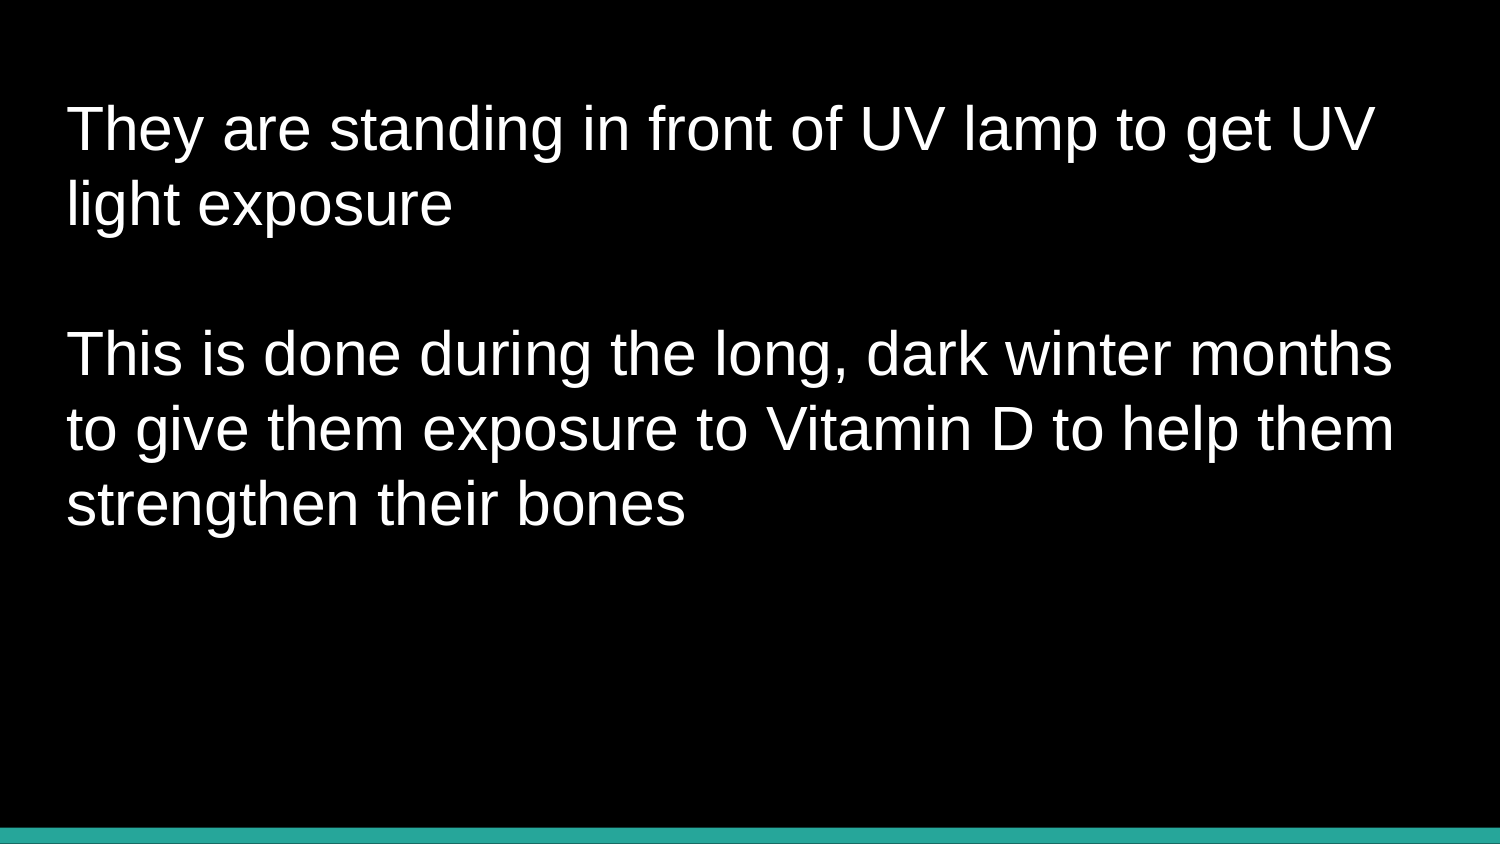

# They are standing in front of UV lamp to get UV light exposure This is done during the long, dark winter months to give them exposure to Vitamin D to help them strengthen their bones